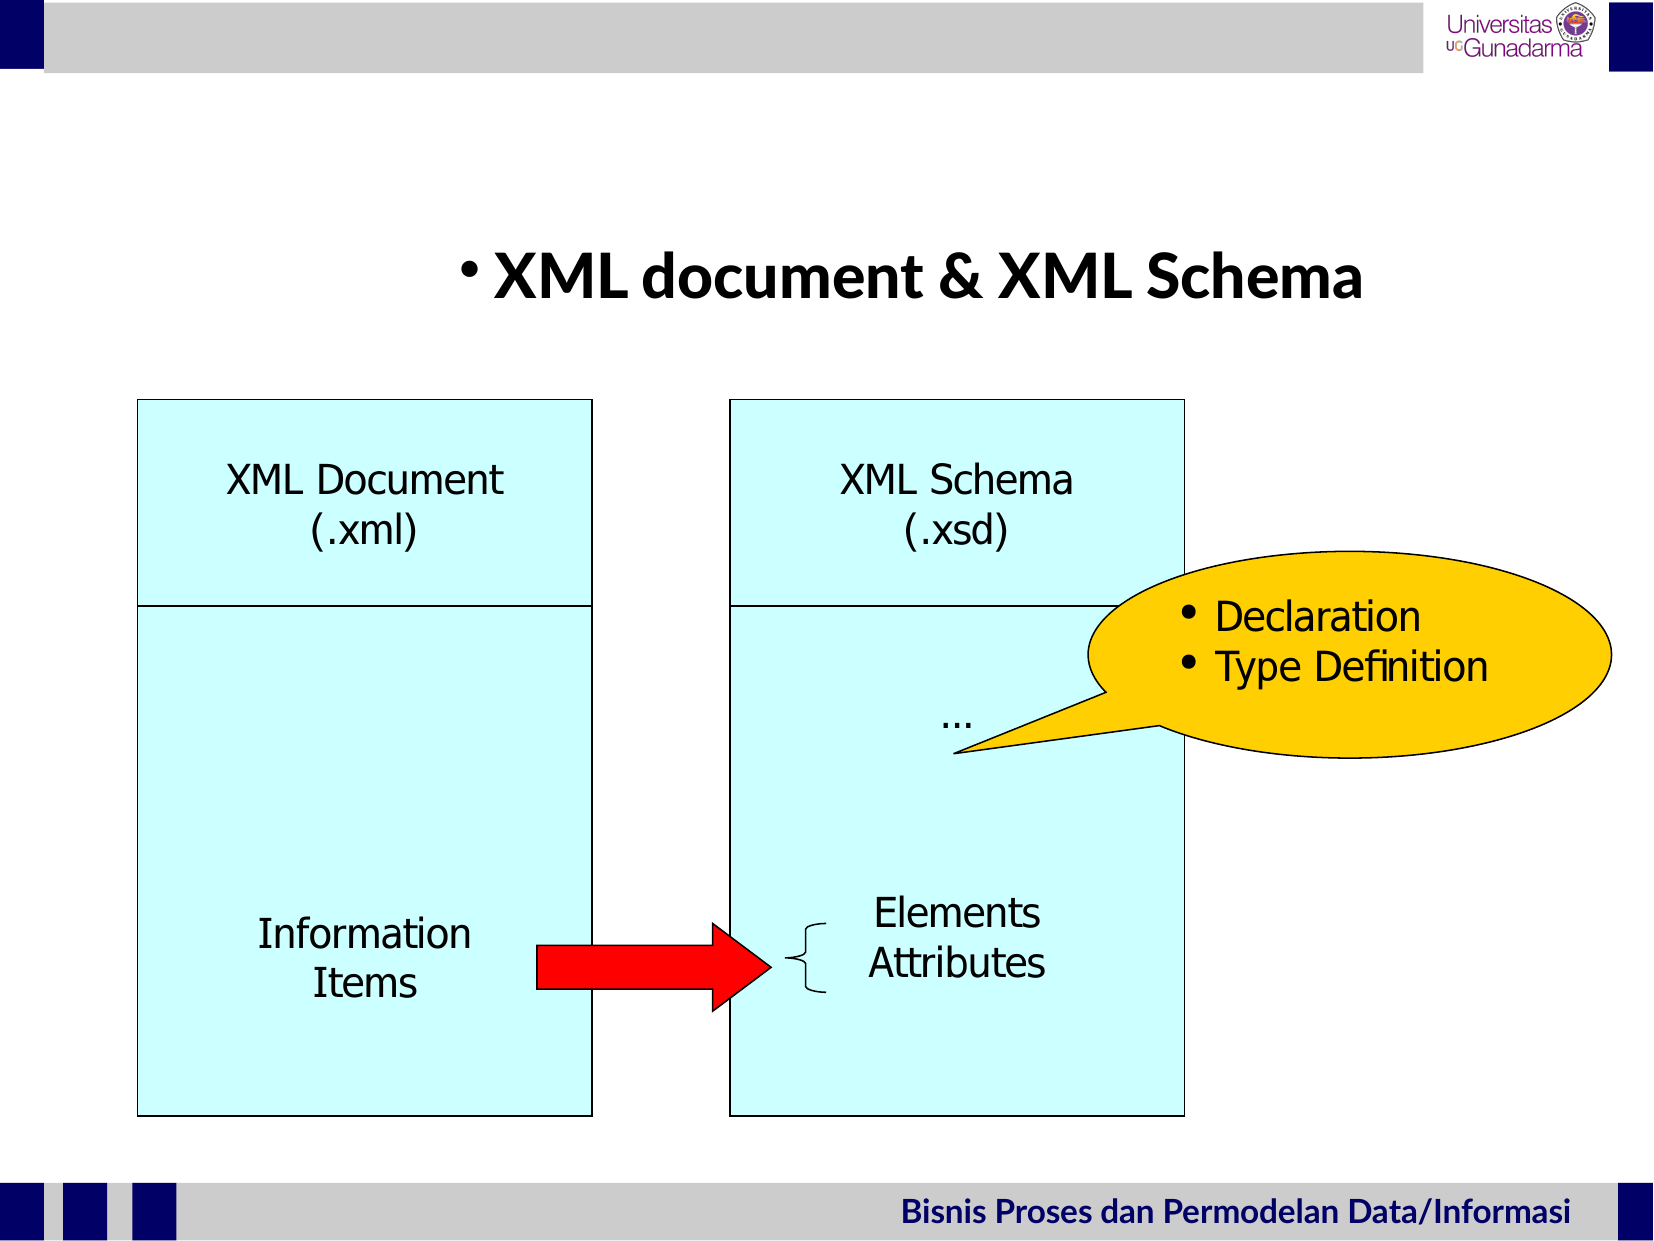

XML document & XML Schema
XML Document
(.xml)
XML Schema
(.xsd)
Declaration
Type Definition

Information
Items

…

Elements
Attributes